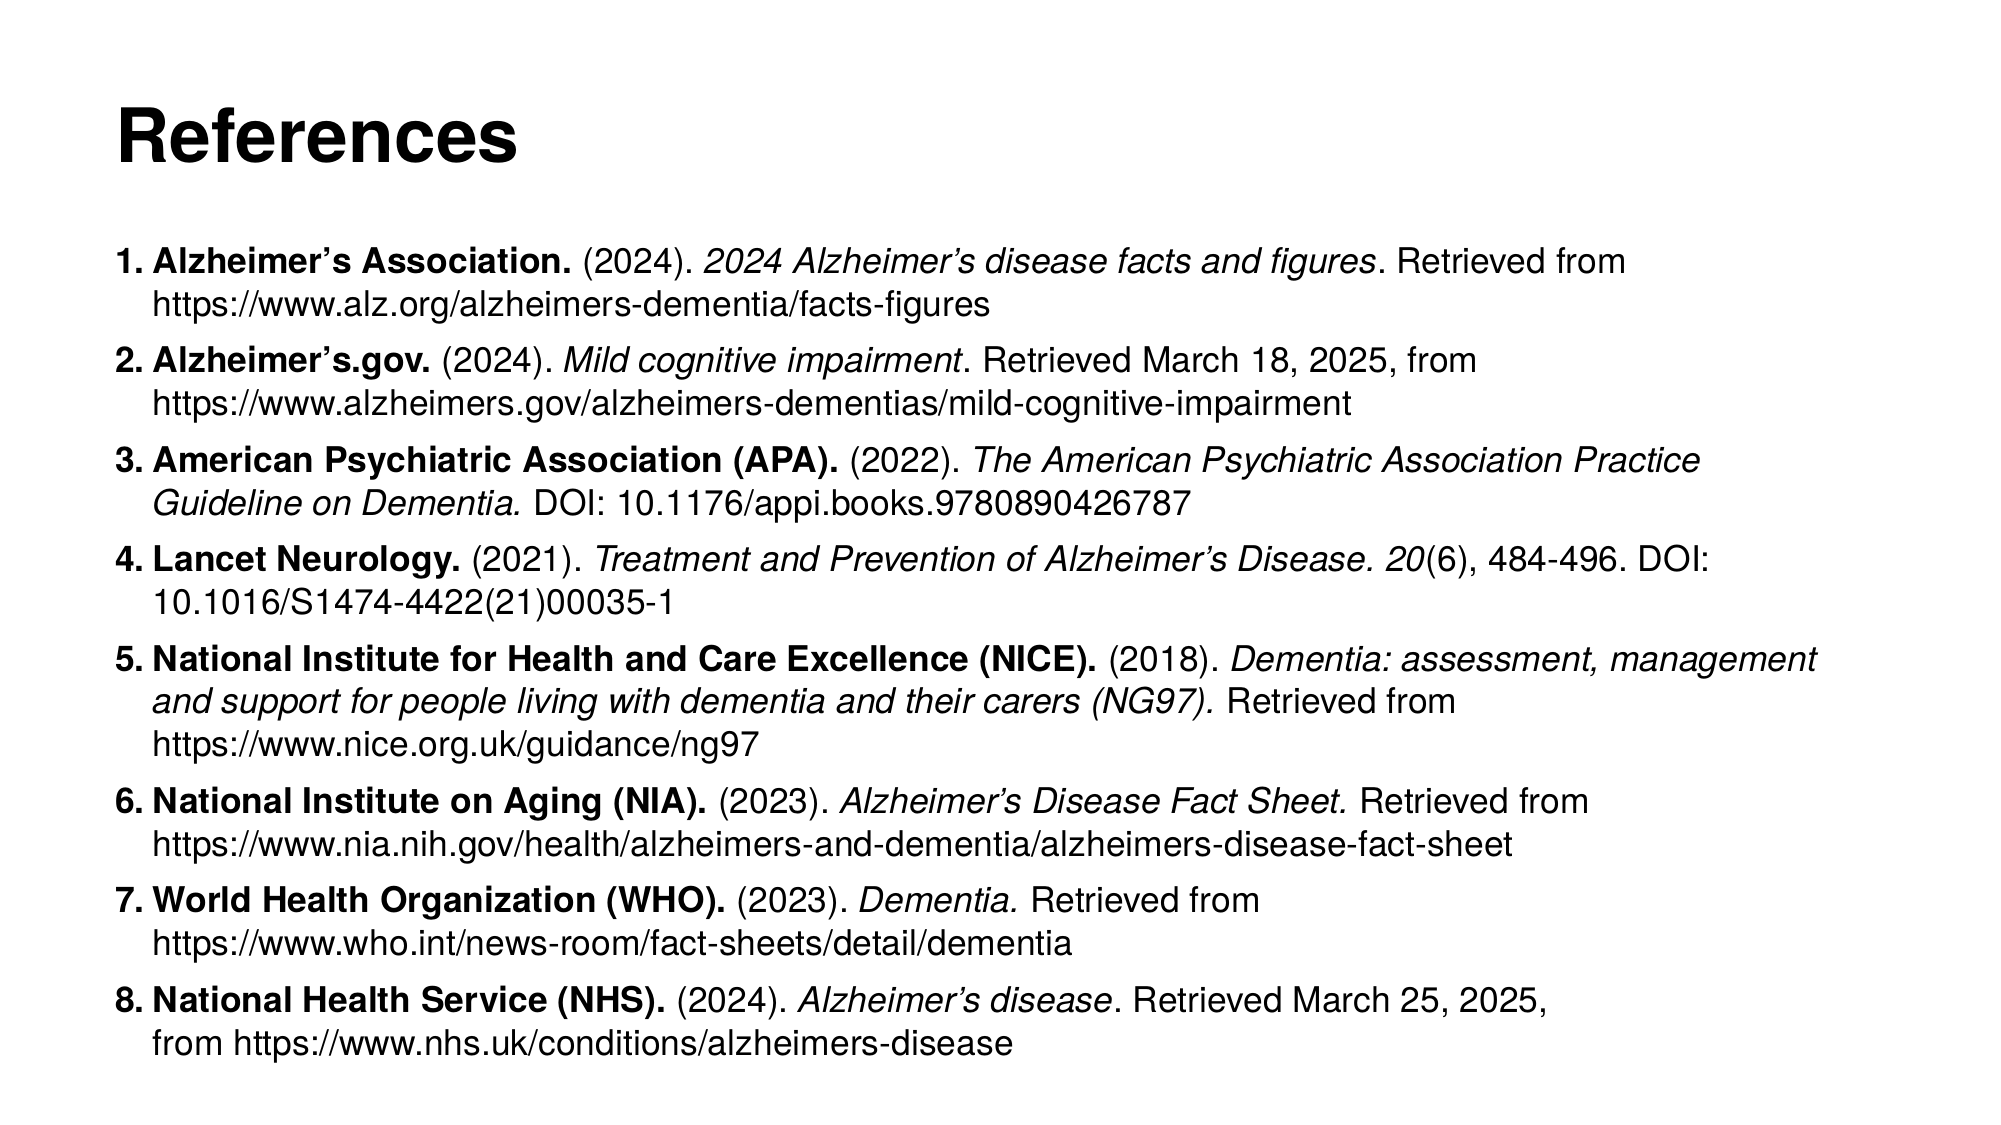

# References
Alzheimer’s Association. (2024). 2024 Alzheimer’s disease facts and figures. Retrieved from https://www.alz.org/alzheimers-dementia/facts-figures
Alzheimer’s.gov. (2024). Mild cognitive impairment. Retrieved March 18, 2025, from https://www.alzheimers.gov/alzheimers-dementias/mild-cognitive-impairment
American Psychiatric Association (APA). (2022). The American Psychiatric Association Practice Guideline on Dementia. DOI: 10.1176/appi.books.9780890426787
Lancet Neurology. (2021). Treatment and Prevention of Alzheimer’s Disease. 20(6), 484-496. DOI: 10.1016/S1474-4422(21)00035-1
National Institute for Health and Care Excellence (NICE). (2018). Dementia: assessment, management and support for people living with dementia and their carers (NG97). Retrieved from https://www.nice.org.uk/guidance/ng97
National Institute on Aging (NIA). (2023). Alzheimer’s Disease Fact Sheet. Retrieved from https://www.nia.nih.gov/health/alzheimers-and-dementia/alzheimers-disease-fact-sheet
World Health Organization (WHO). (2023). Dementia. Retrieved from https://www.who.int/news-room/fact-sheets/detail/dementia
National Health Service (NHS). (2024). Alzheimer’s disease. Retrieved March 25, 2025, from https://www.nhs.uk/conditions/alzheimers-disease